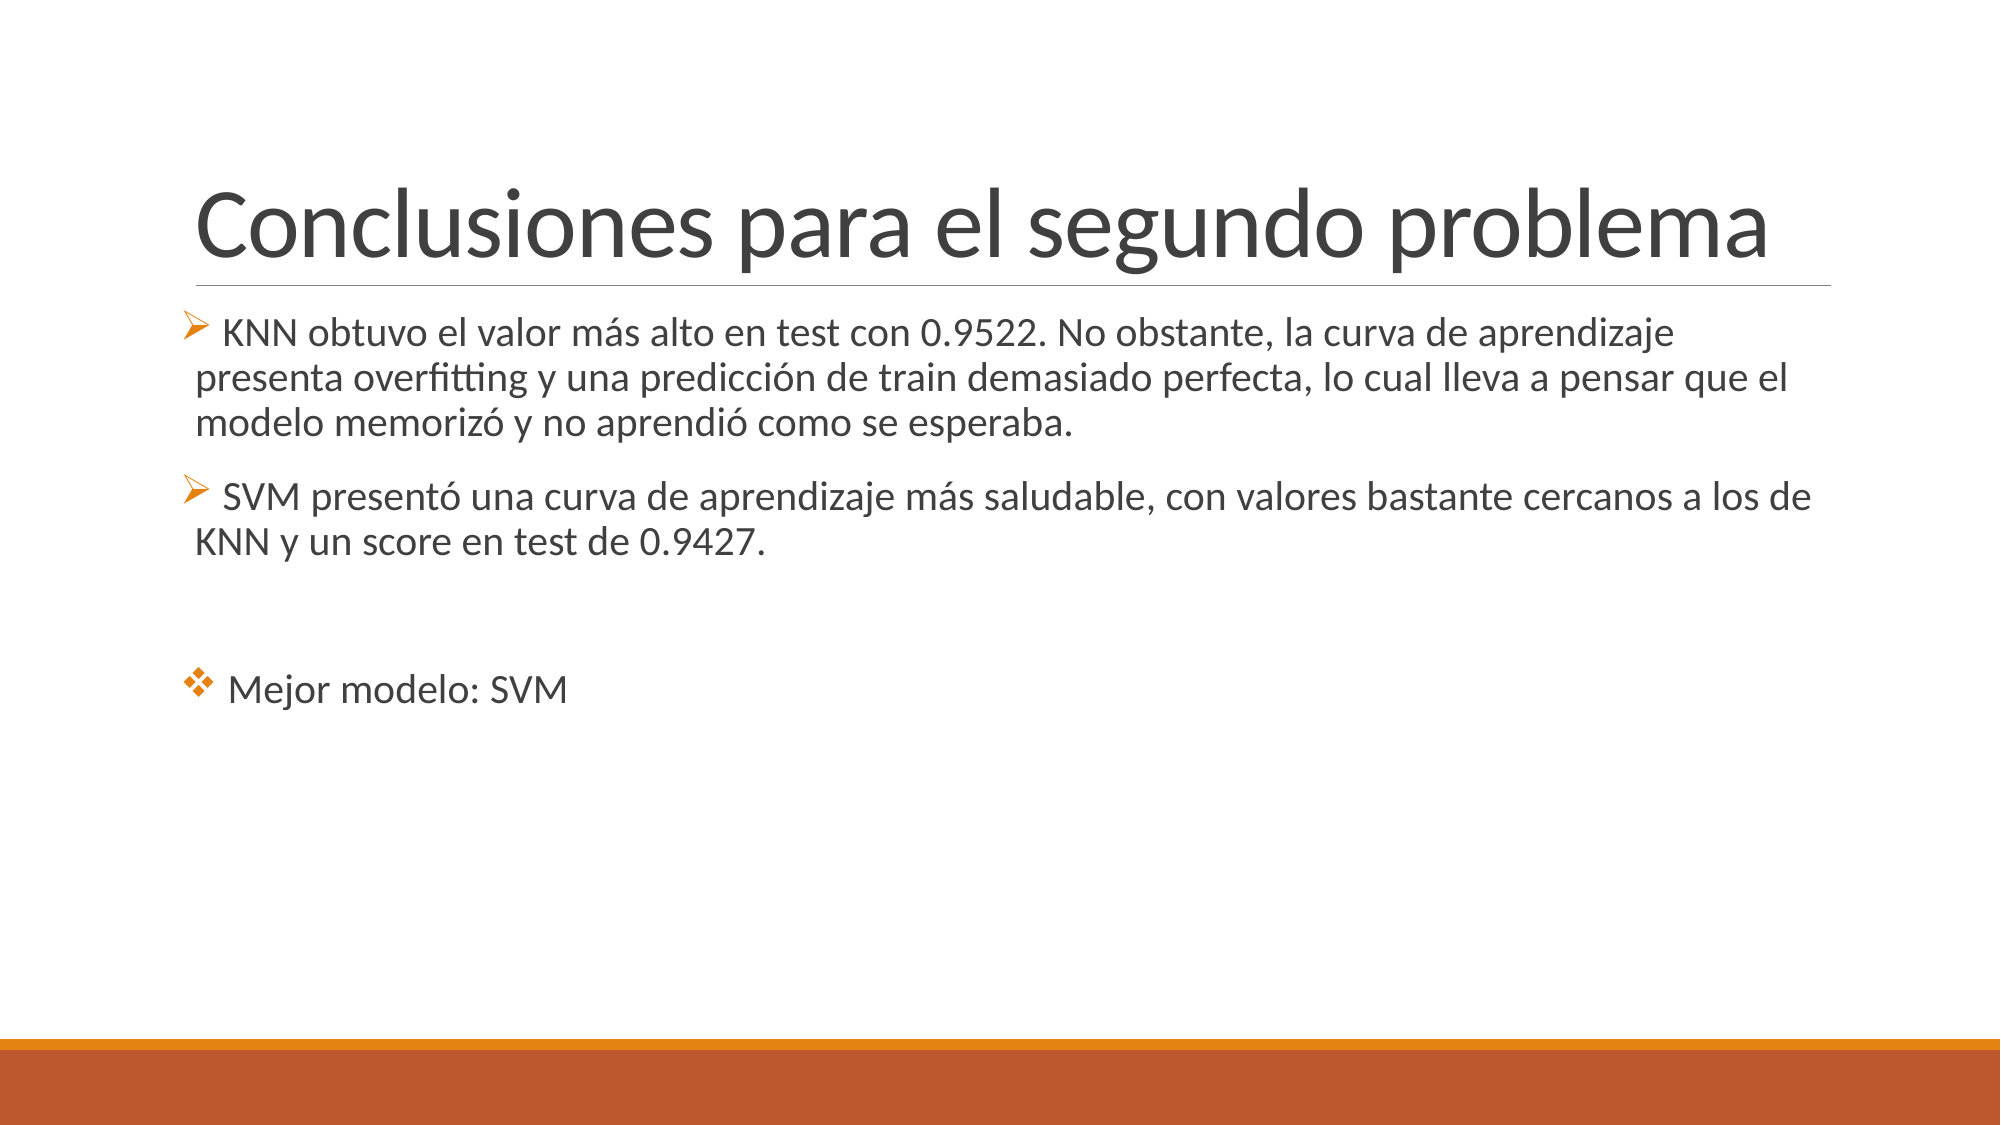

# Conclusiones para el segundo problema
 KNN obtuvo el valor más alto en test con 0.9522. No obstante, la curva de aprendizaje presenta overfitting y una predicción de train demasiado perfecta, lo cual lleva a pensar que el modelo memorizó y no aprendió como se esperaba.
 SVM presentó una curva de aprendizaje más saludable, con valores bastante cercanos a los de KNN y un score en test de 0.9427.

 Mejor modelo: SVM